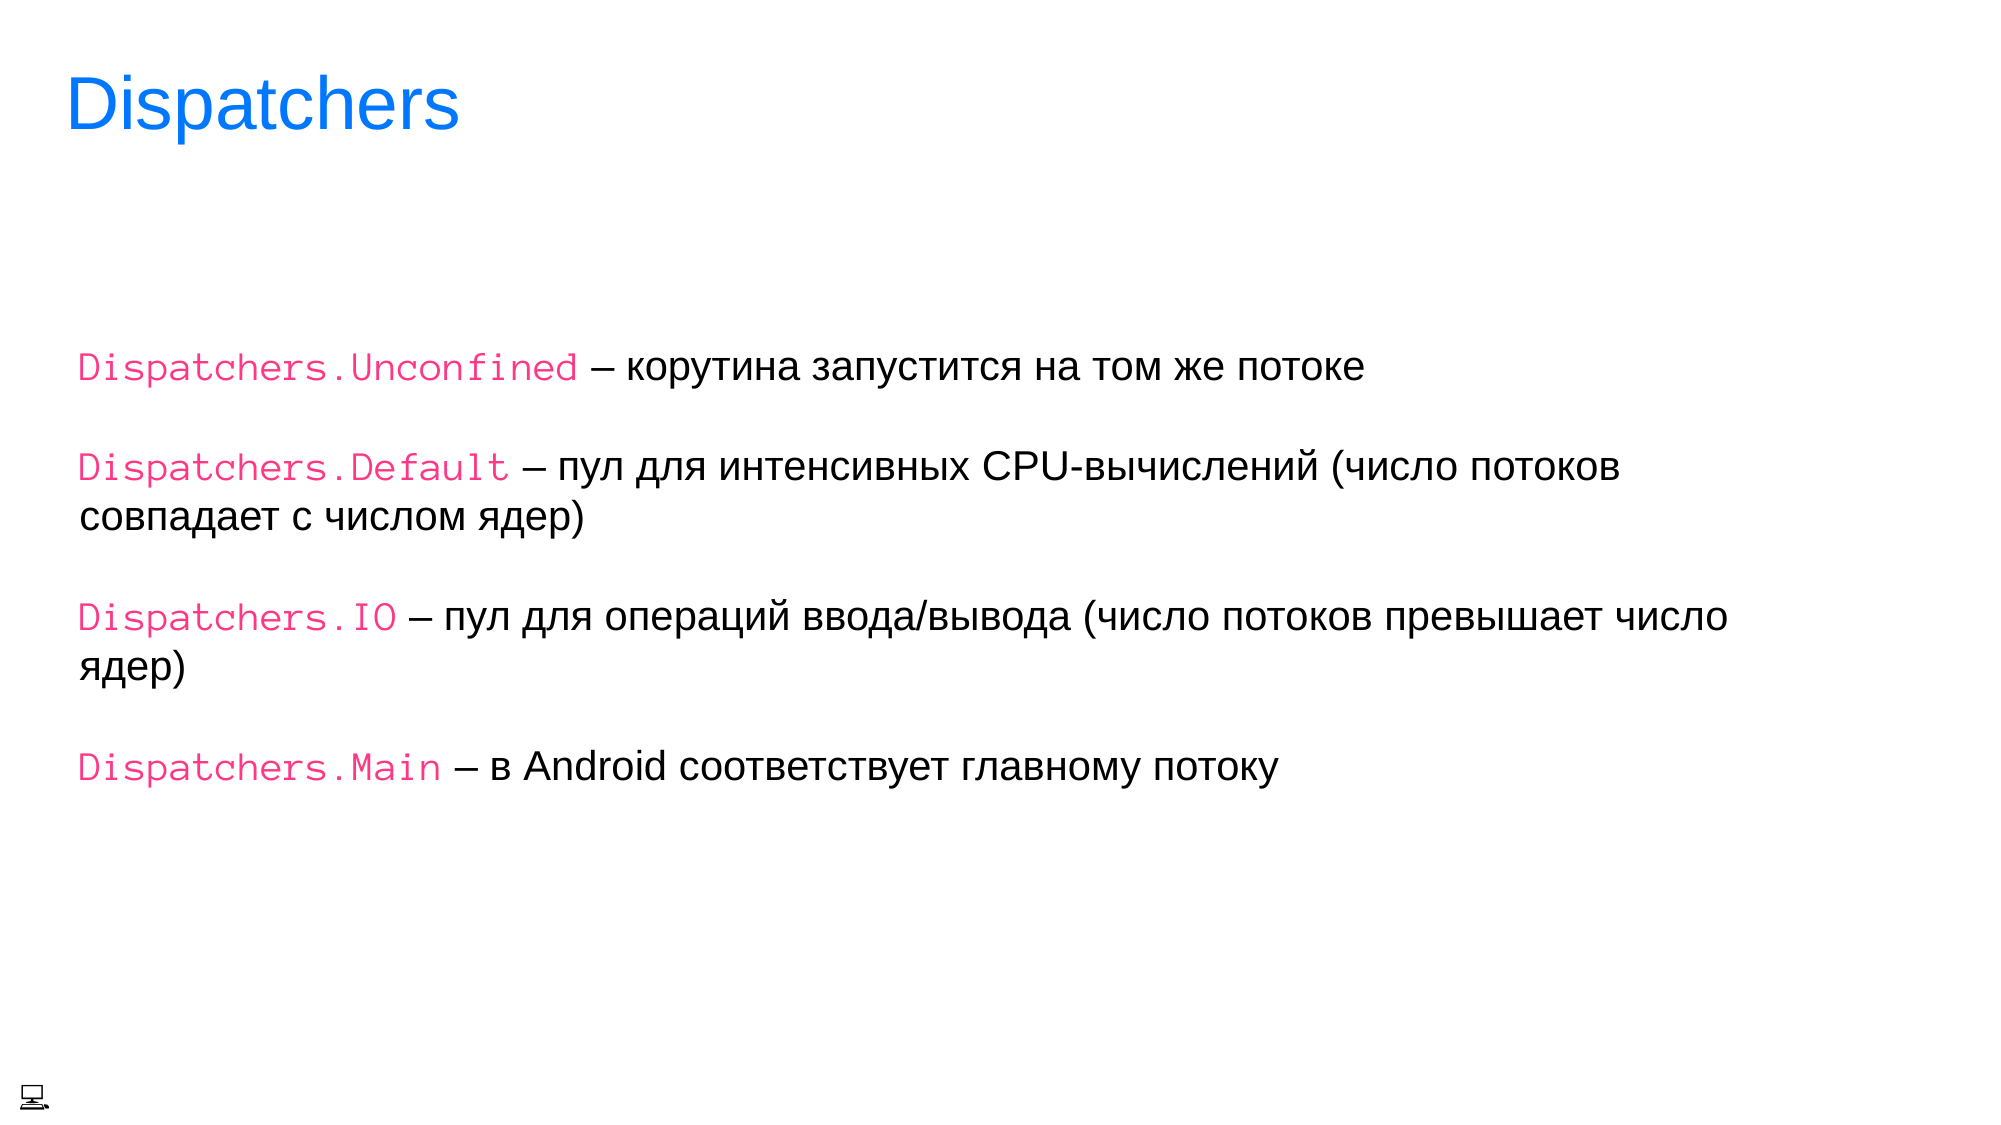

# Dispatchers
Dispatchers.Unconfined – корутина запустится на том же потоке

Dispatchers.Default – пул для интенсивных CPU-вычислений (число потоков совпадает с числом ядер)

Dispatchers.IO – пул для операций ввода/вывода (число потоков превышает число ядер)

Dispatchers.Main – в Android соответствует главному потоку

💻